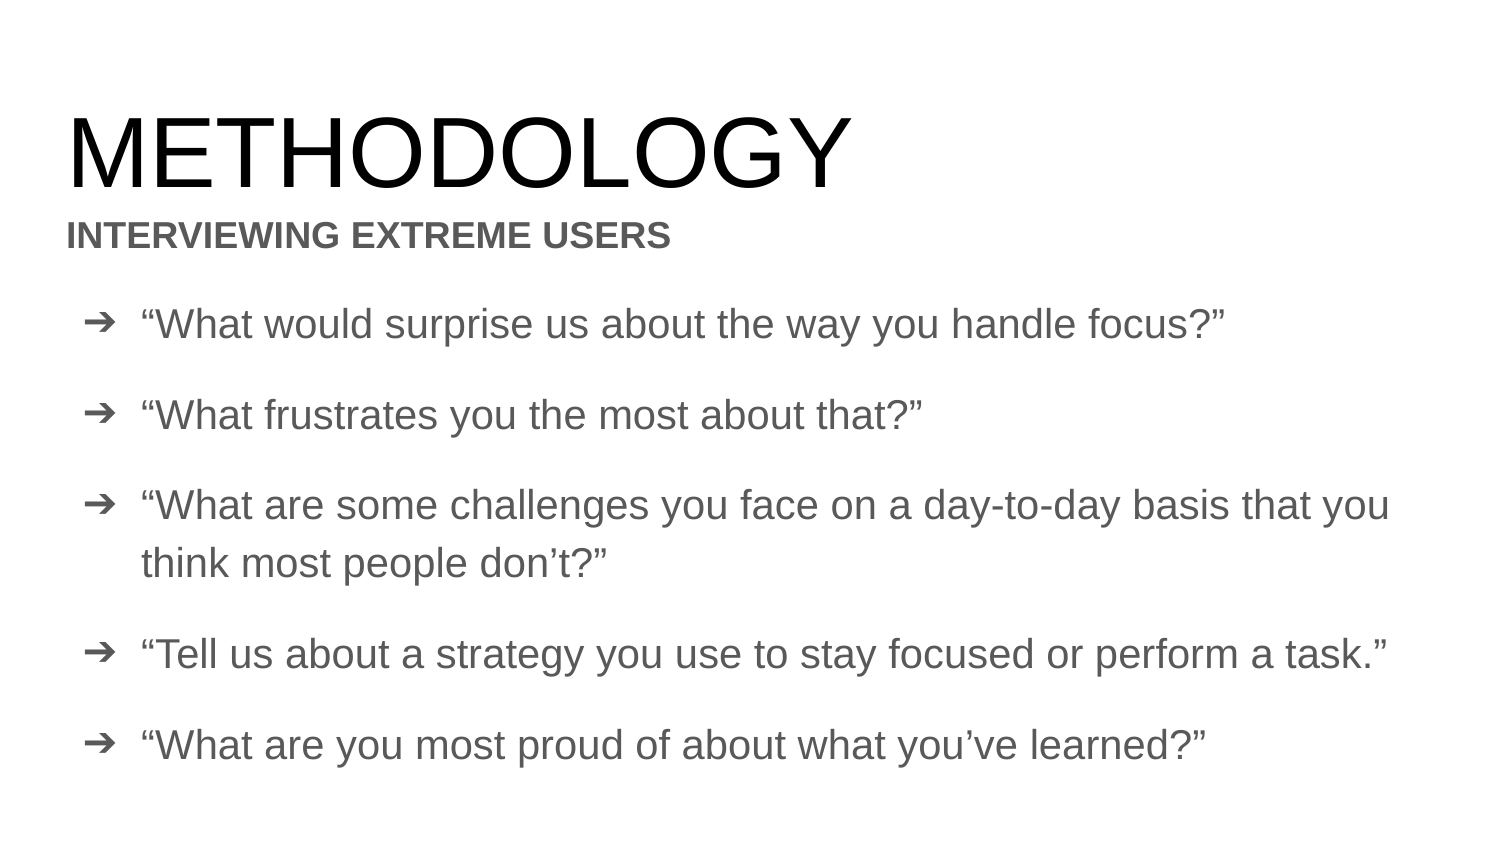

# METHODOLOGY
INTERVIEWING EXTREME USERS
“What would surprise us about the way you handle focus?”
“What frustrates you the most about that?”
“What are some challenges you face on a day-to-day basis that you think most people don’t?”
“Tell us about a strategy you use to stay focused or perform a task.”
“What are you most proud of about what you’ve learned?”